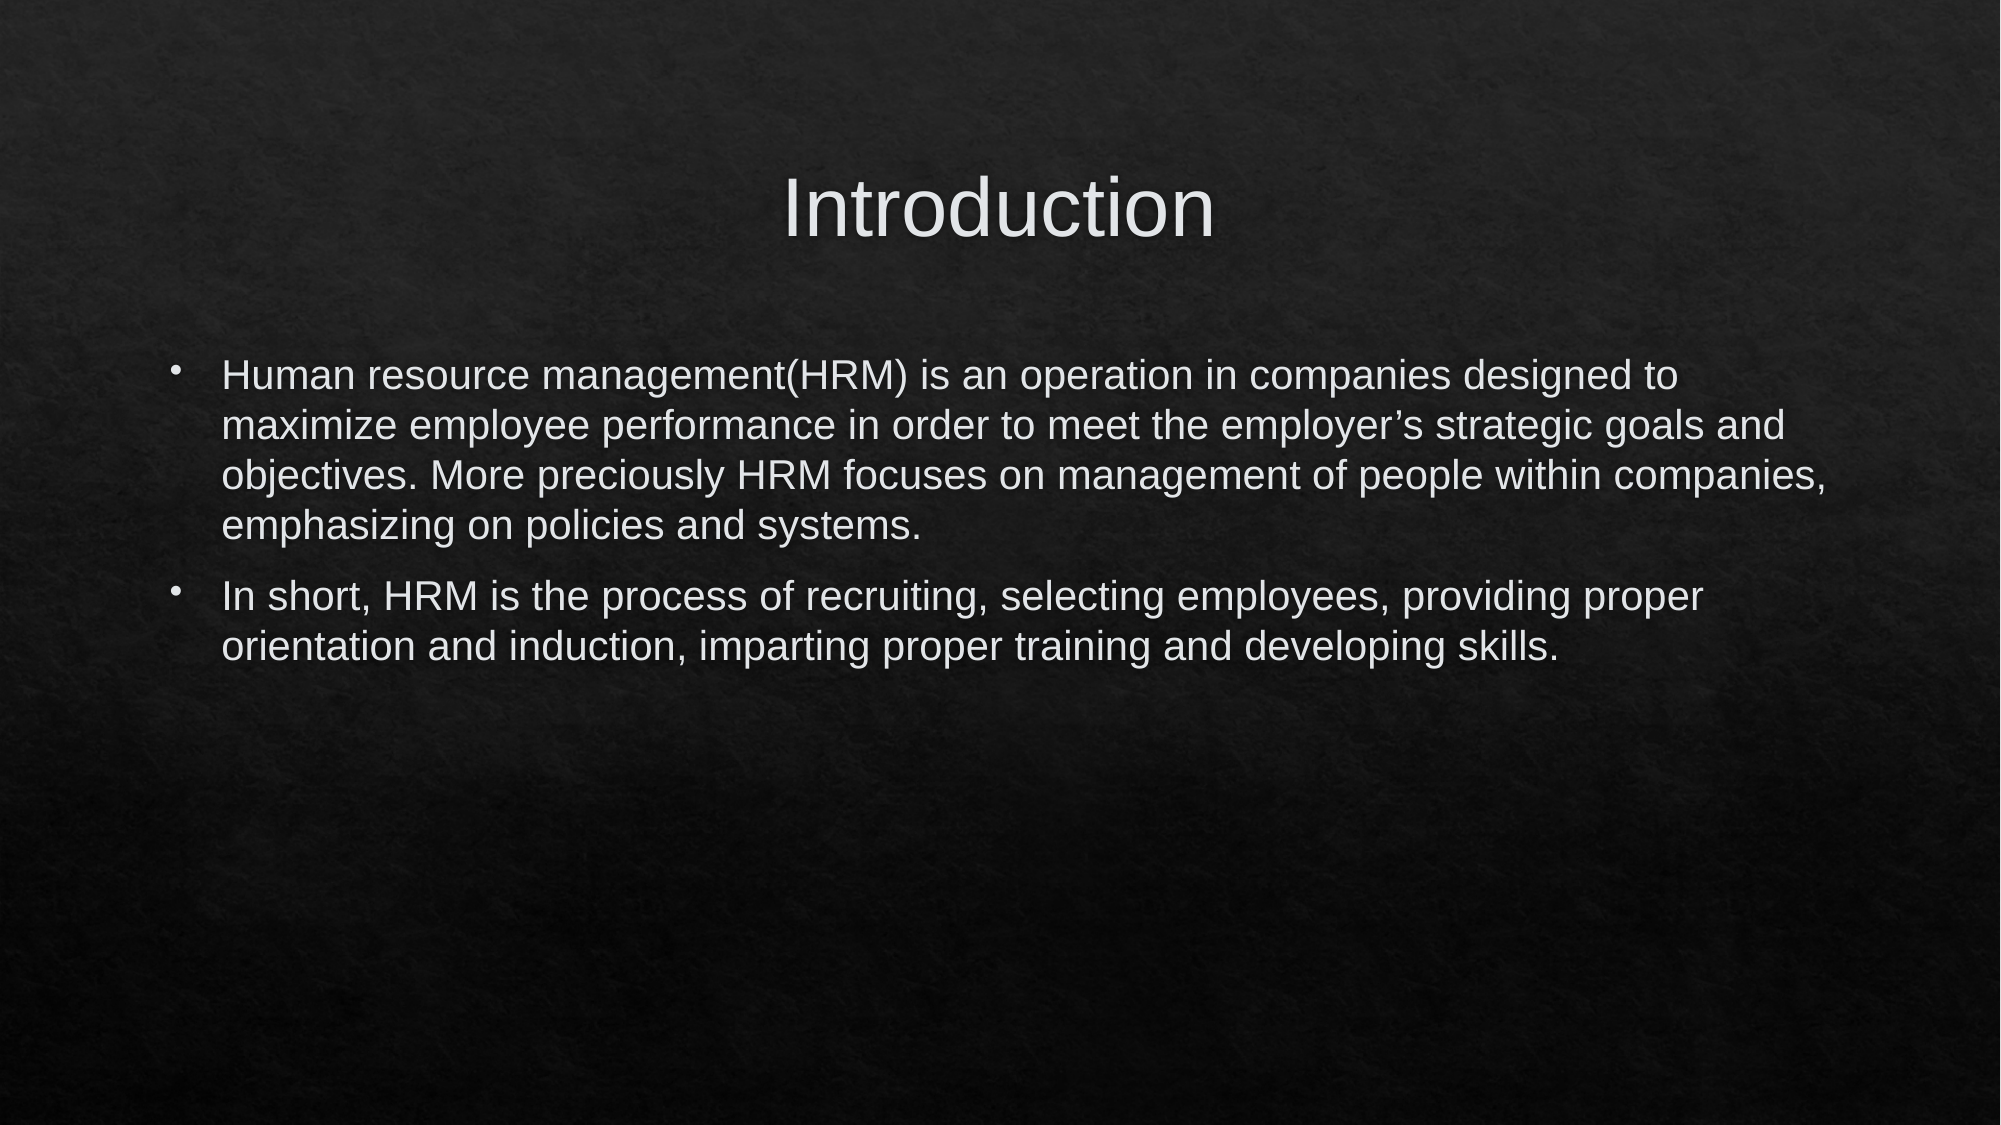

# Introduction
Human resource management(HRM) is an operation in companies designed to maximize employee performance in order to meet the employer’s strategic goals and objectives. More preciously HRM focuses on management of people within companies, emphasizing on policies and systems.
In short, HRM is the process of recruiting, selecting employees, providing proper orientation and induction, imparting proper training and developing skills.